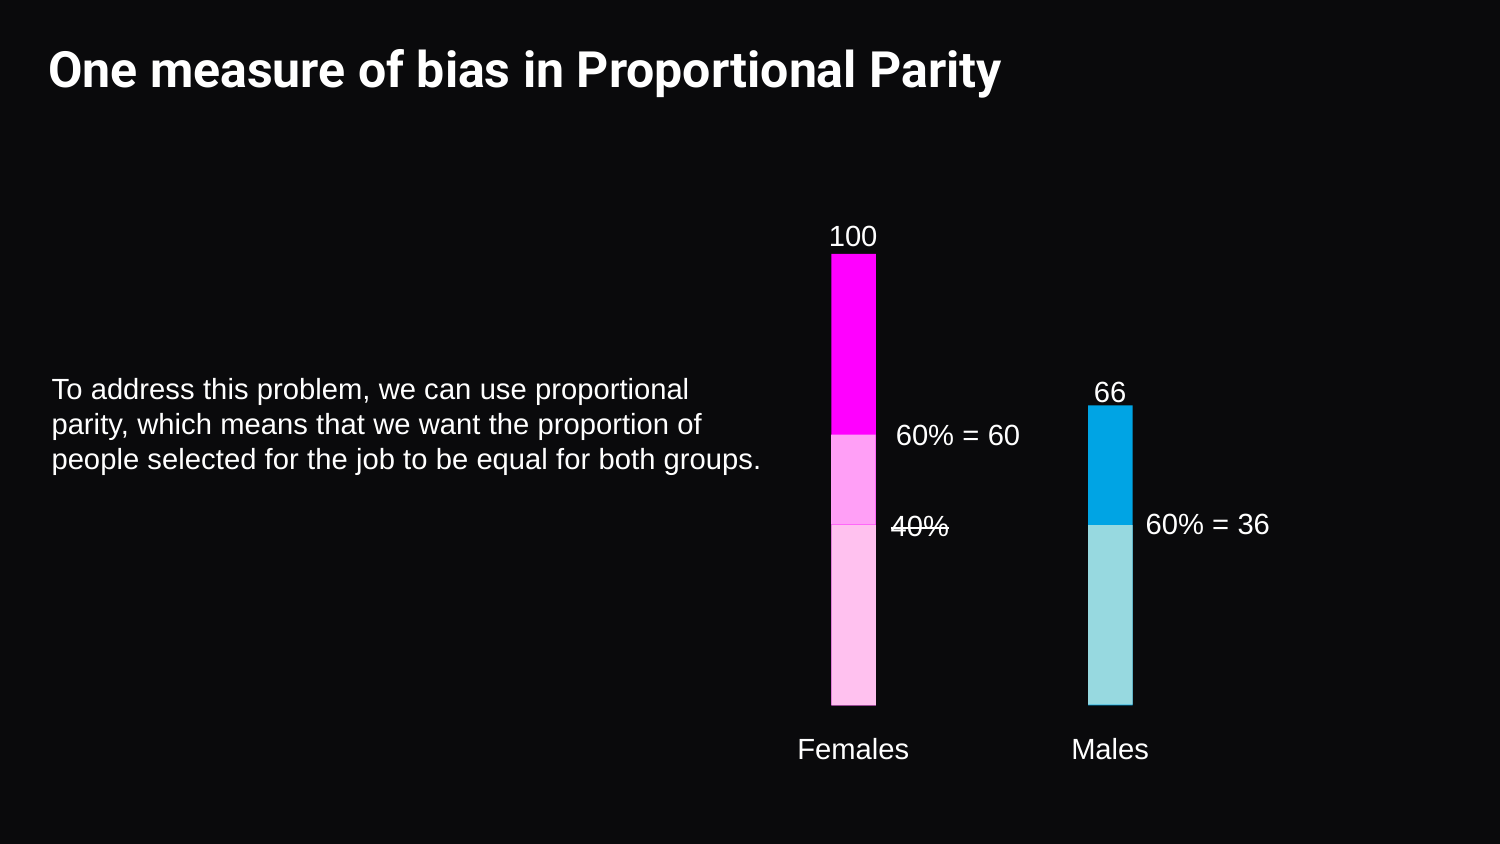

# One measure of bias in Proportional Parity
100
To address this problem, we can use proportional parity, which means that we want the proportion of people selected for the job to be equal for both groups.
66
60% = 60

60% = 36
40%

Females
Males